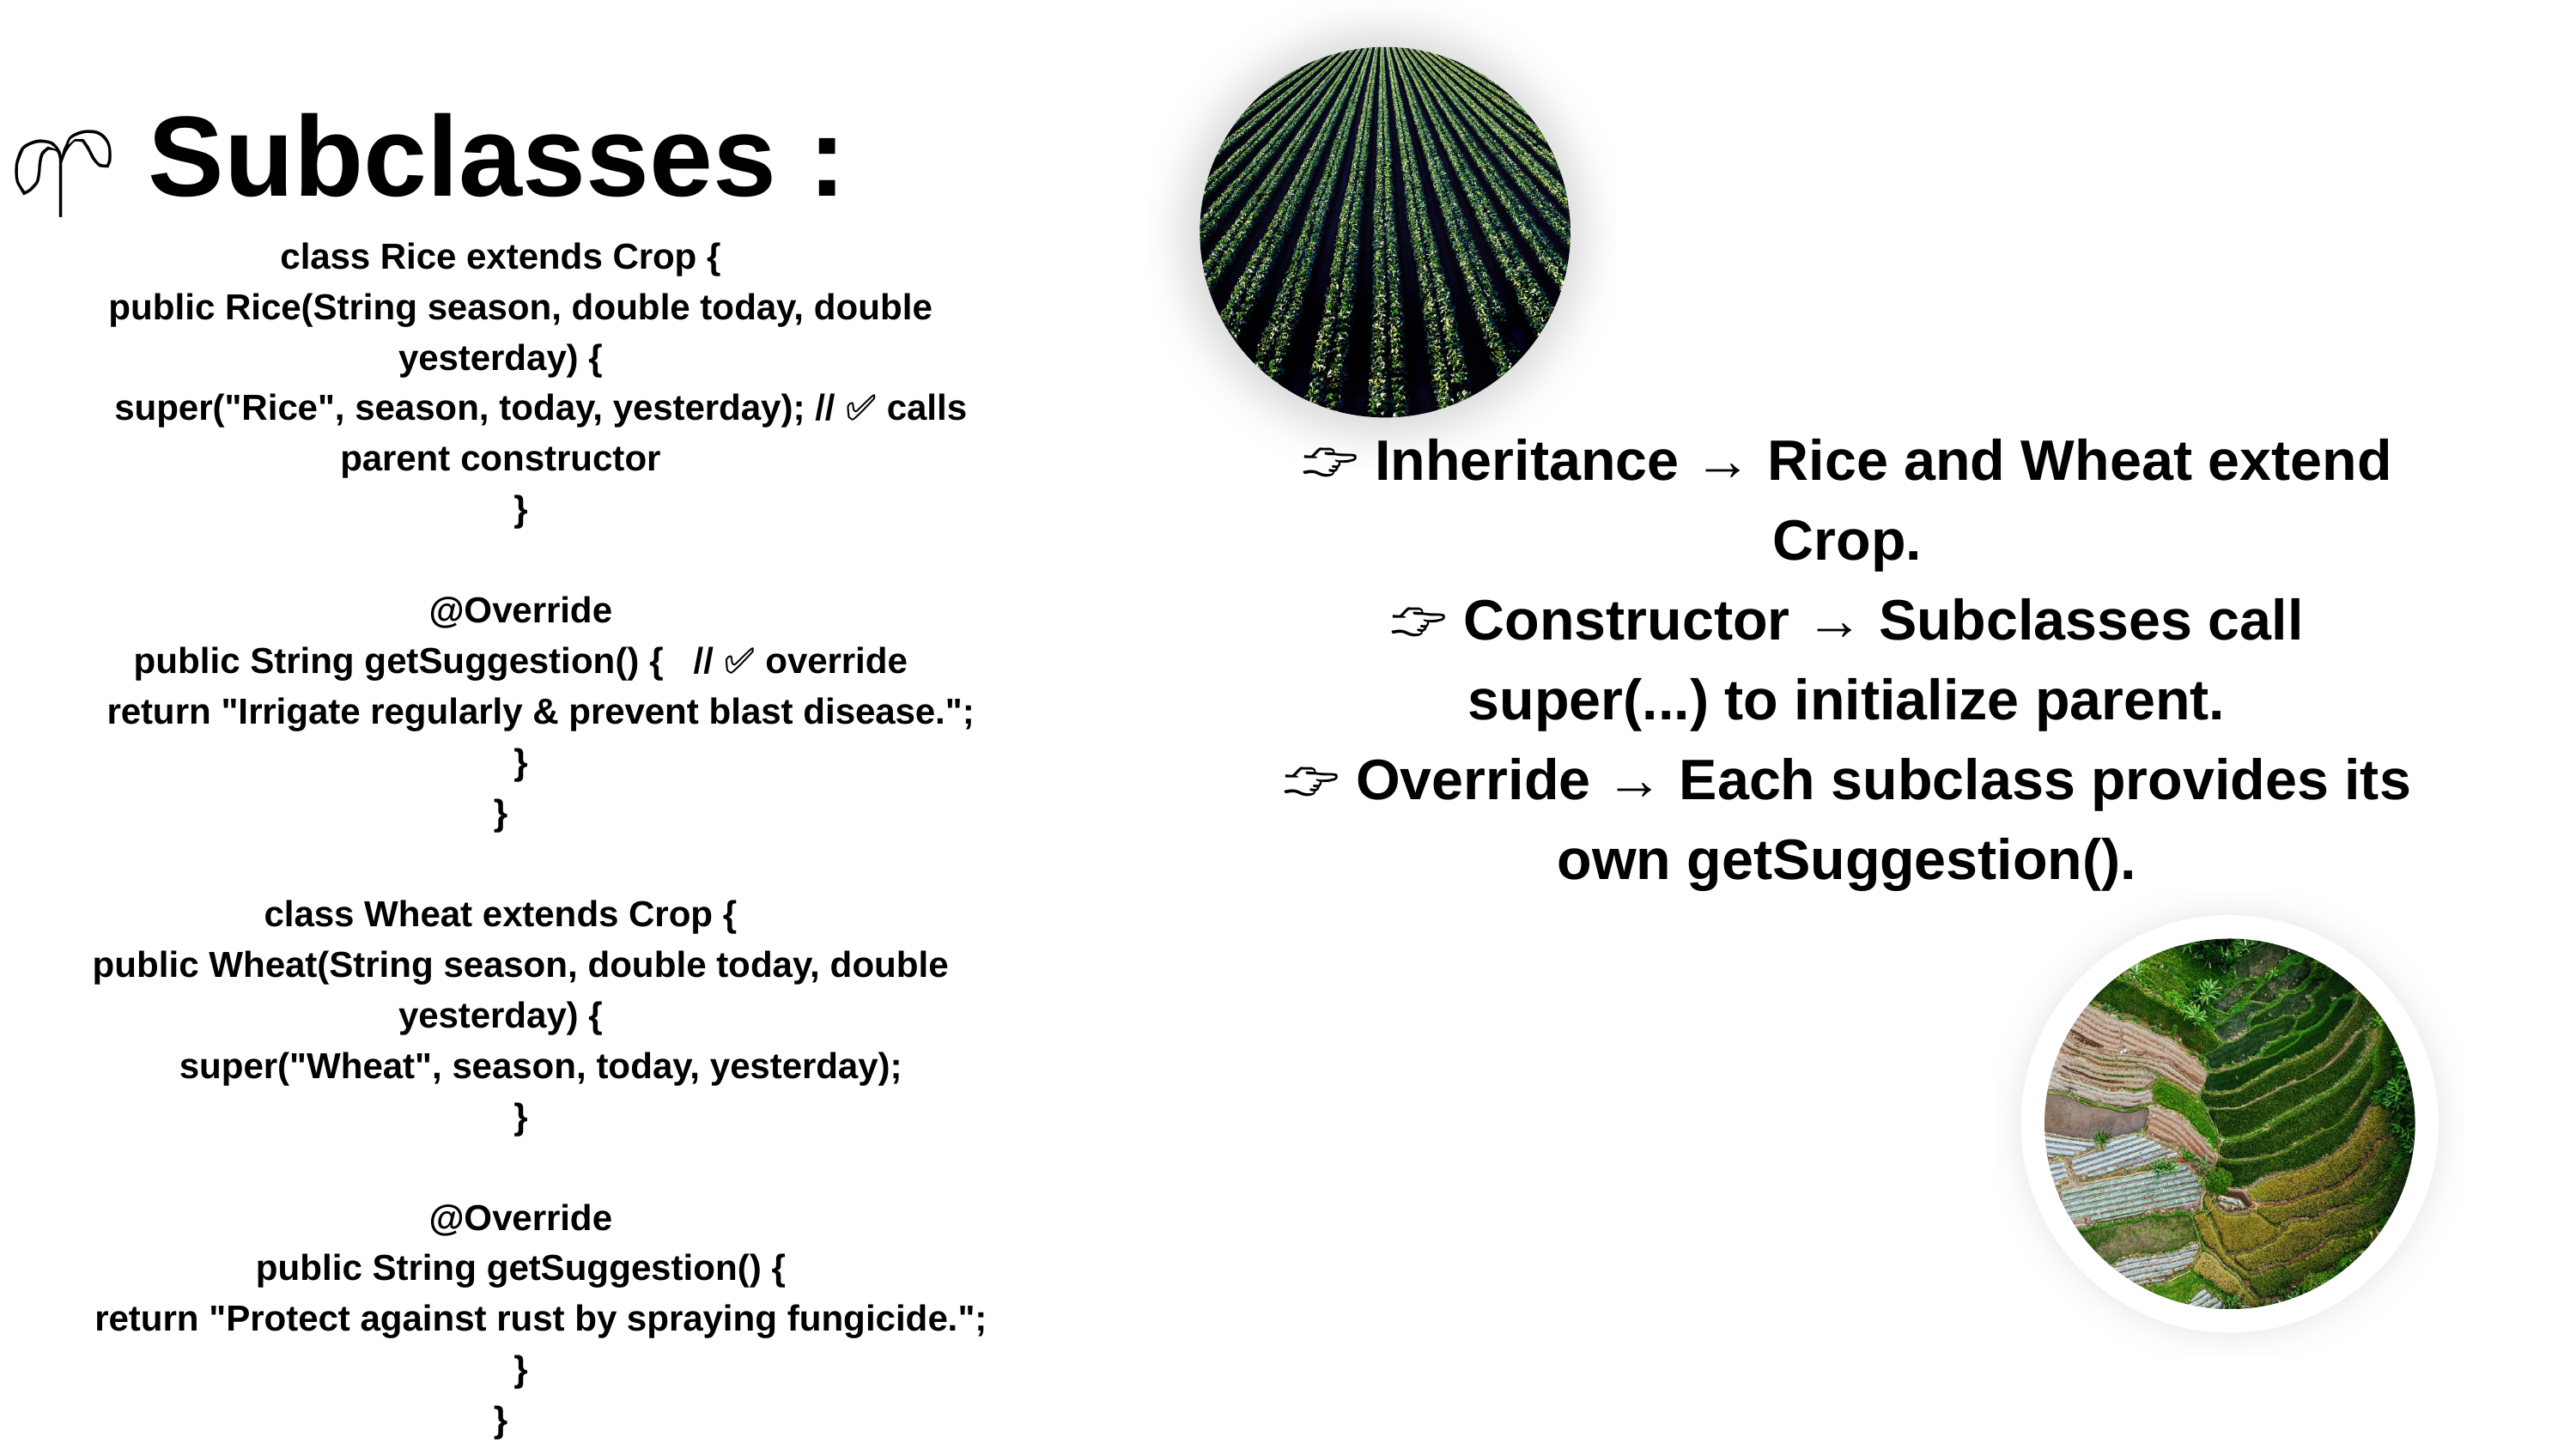

🌱 Subclasses :
class Rice extends Crop {
    public Rice(String season, double today, double yesterday) {
        super("Rice", season, today, yesterday); // ✅ calls parent constructor
    }

    @Override
    public String getSuggestion() {   // ✅ override
        return "Irrigate regularly & prevent blast disease.";
    }
}

class Wheat extends Crop {
    public Wheat(String season, double today, double yesterday) {
        super("Wheat", season, today, yesterday);
    }

    @Override
    public String getSuggestion() {
        return "Protect against rust by spraying fungicide.";
    }
}
👉 Inheritance → Rice and Wheat extend Crop.
👉 Constructor → Subclasses call super(...) to initialize parent.
👉 Override → Each subclass provides its own getSuggestion().